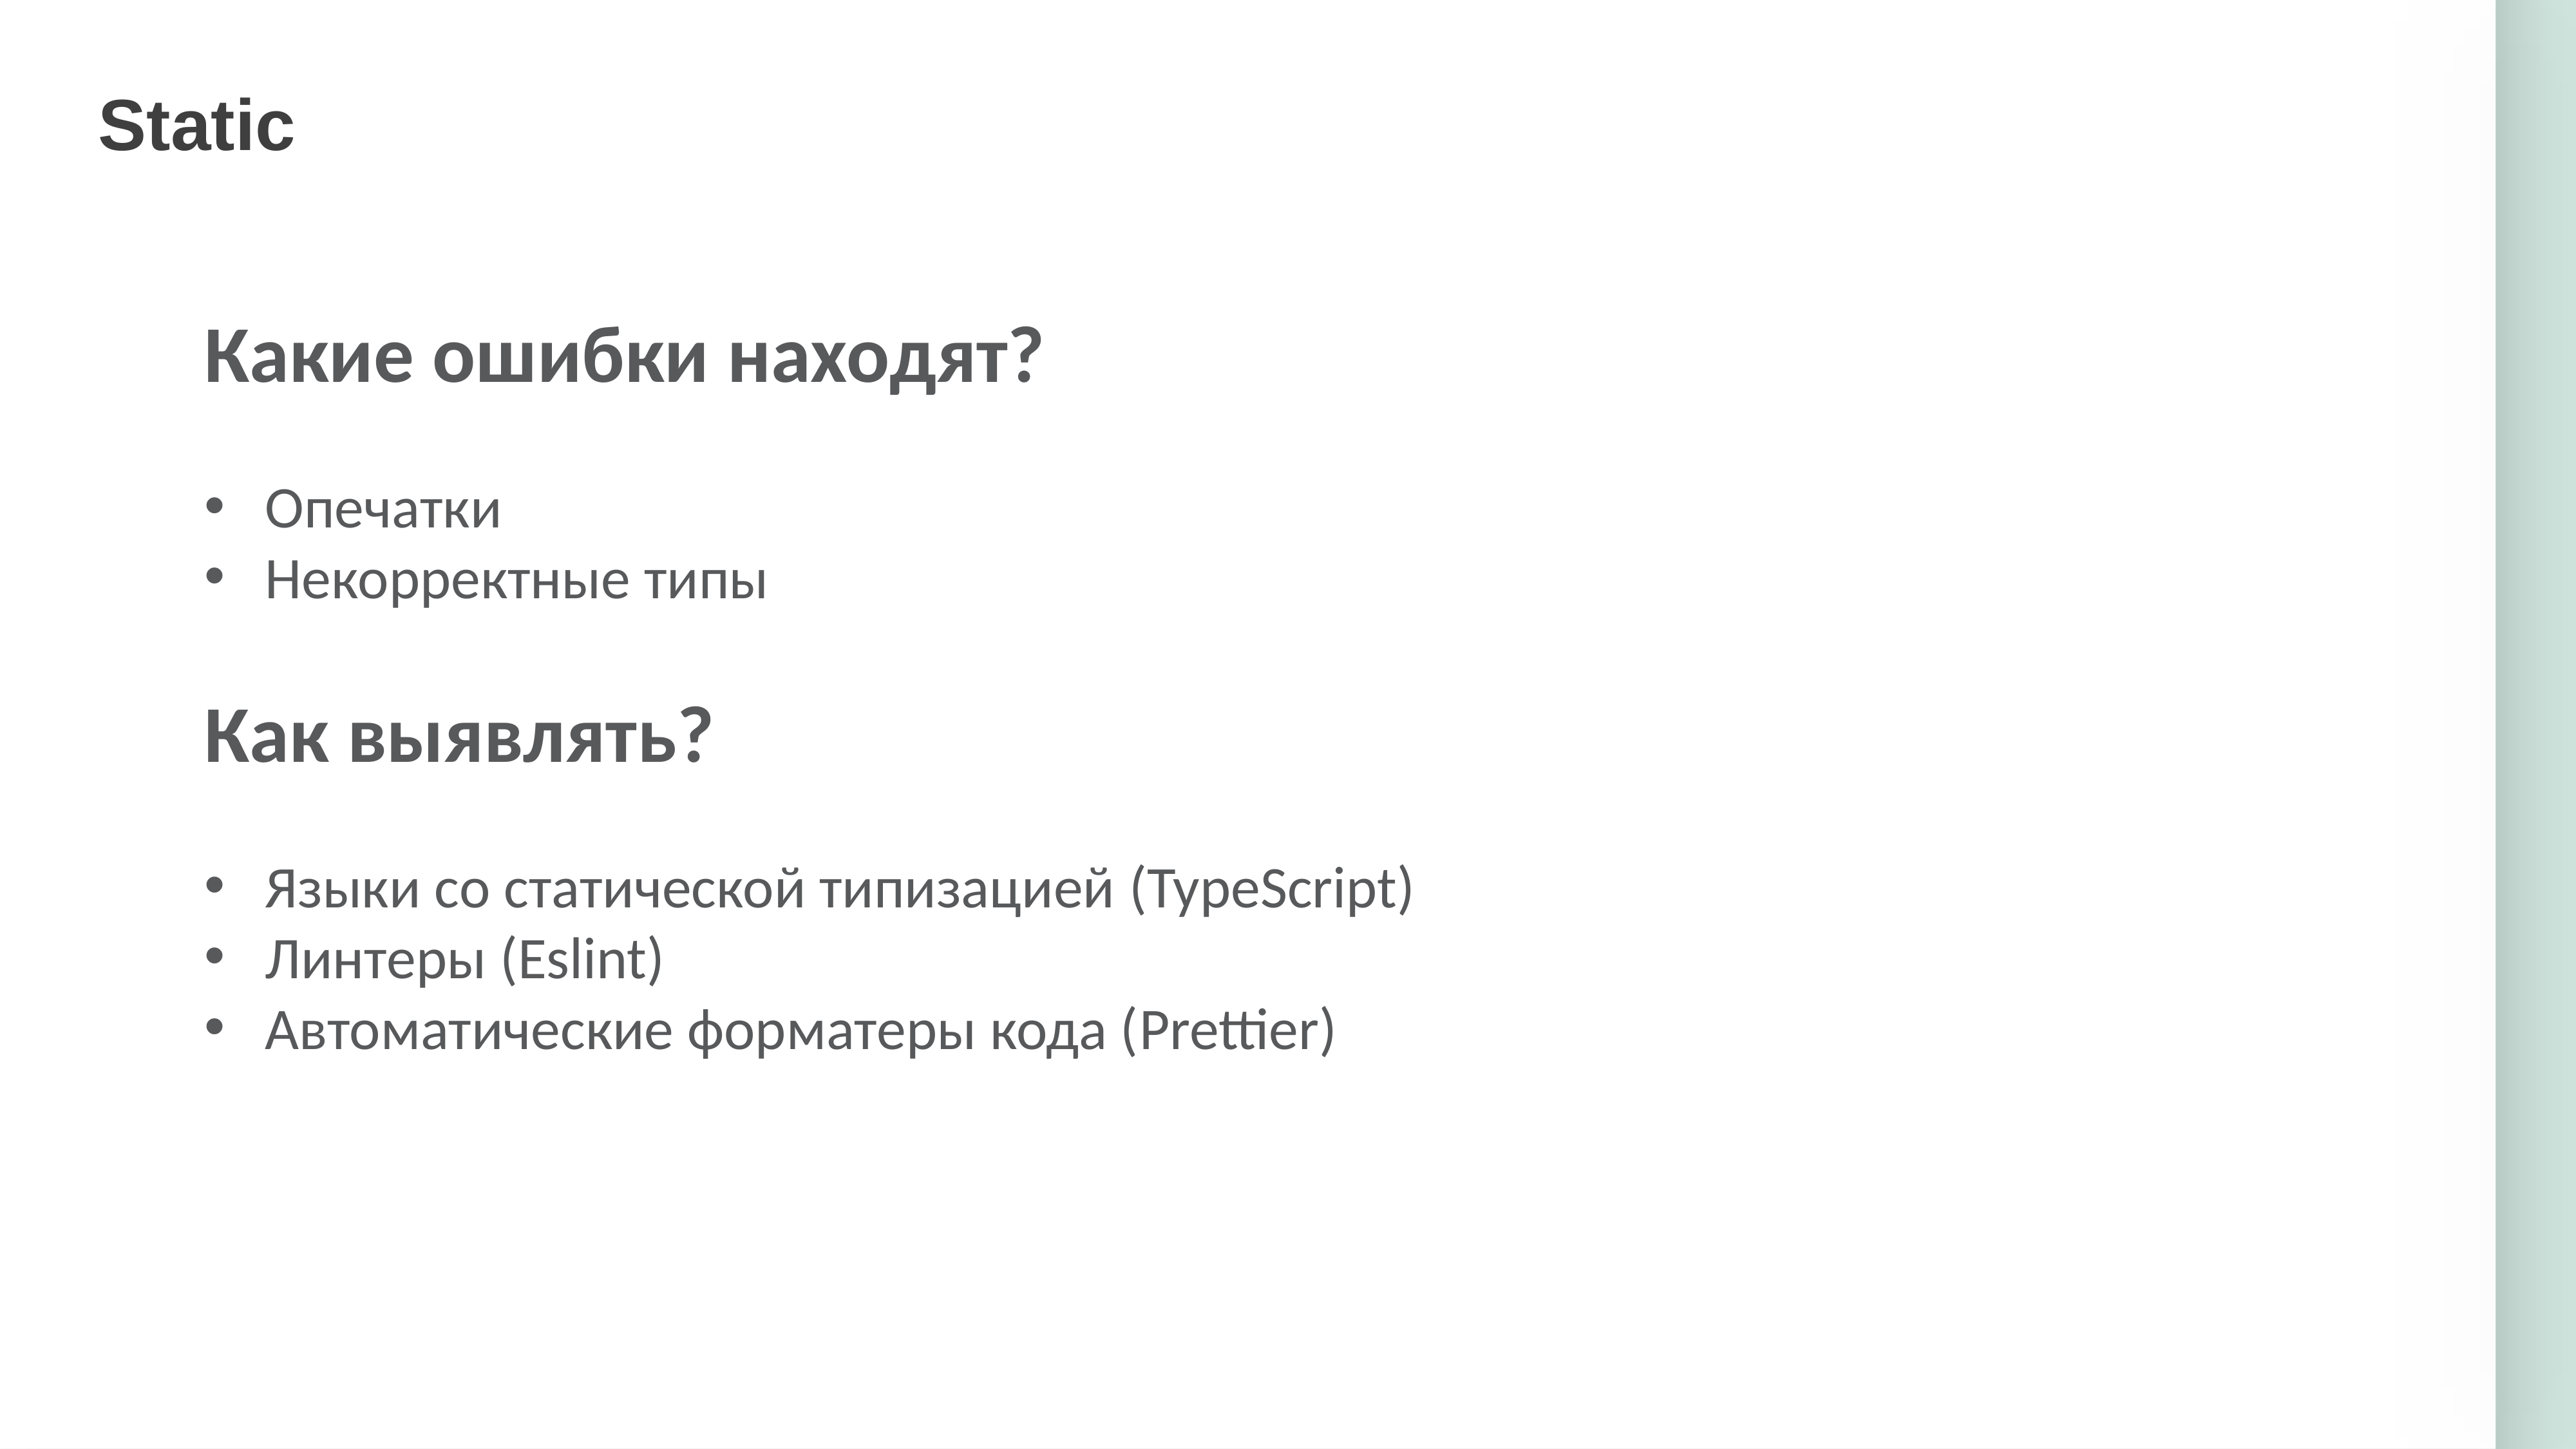

Static
Какие ошибки находят?

Опечатки
Некорректные типы

Как выявлять?

Языки со статической типизацией (TypeScript)
Линтеры (Eslint)
Автоматические форматеры кода (Prettier)